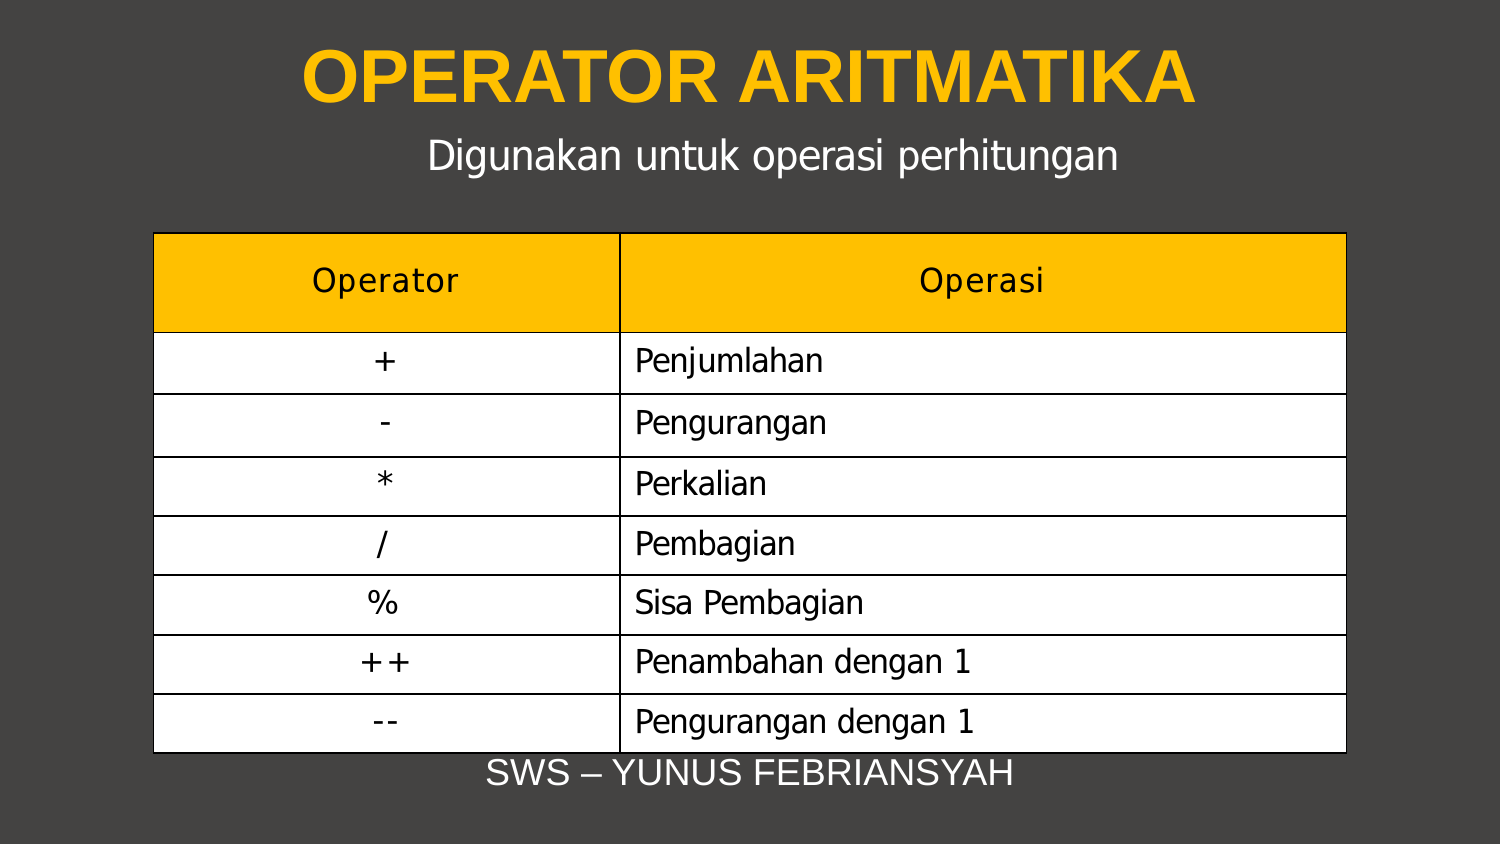

OPERATOR ARITMATIKA
Digunakan untuk operasi perhitungan
| Operator | Operasi |
| --- | --- |
| + | Penjumlahan |
| - | Pengurangan |
| \* | Perkalian |
| / | Pembagian |
| % | Sisa Pembagian |
| ++ | Penambahan dengan 1 |
| -- | Pengurangan dengan 1 |